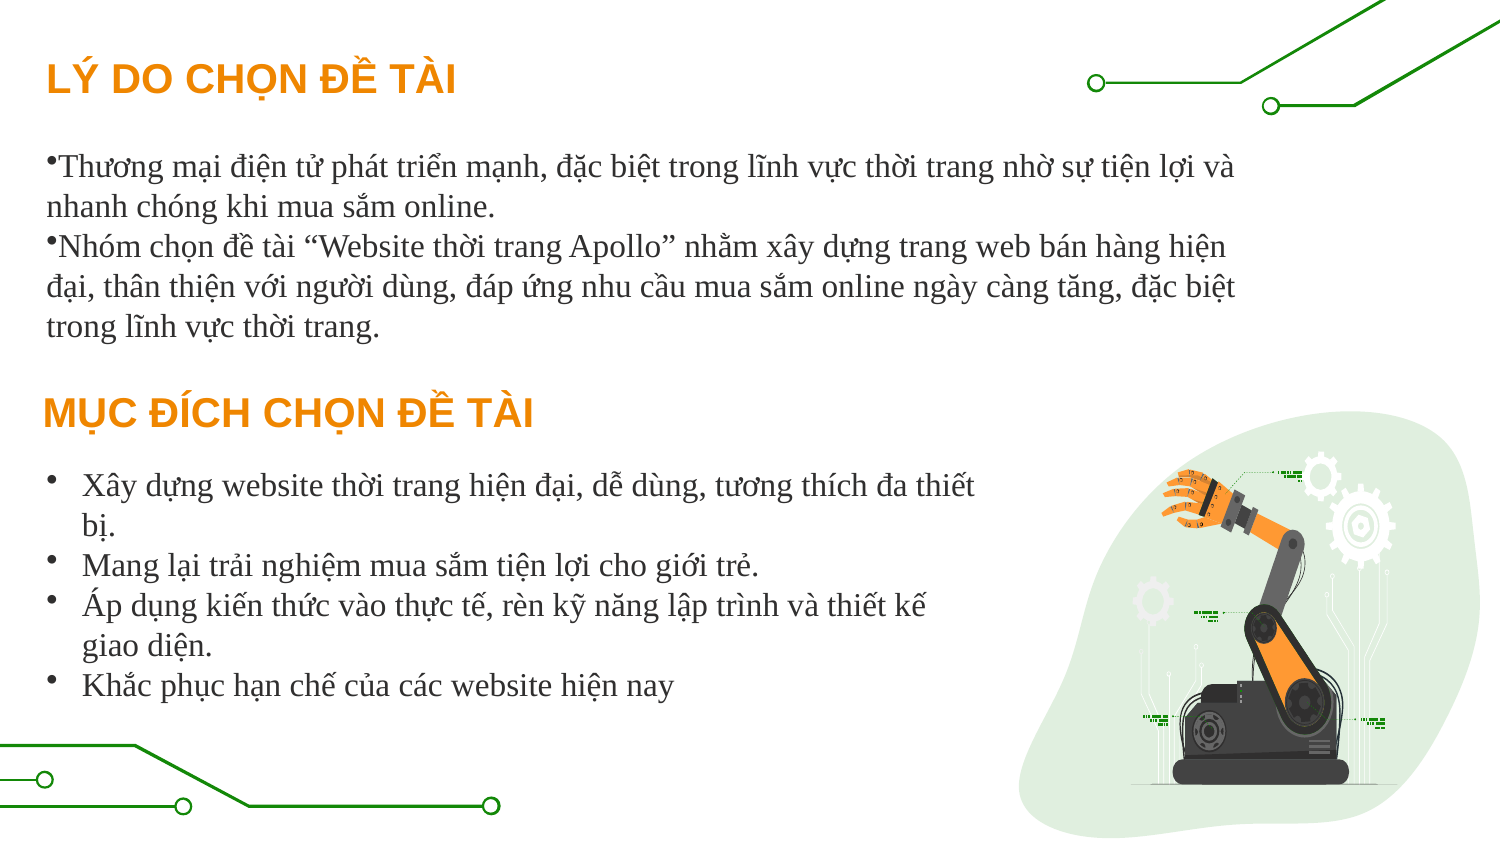

LÝ DO CHỌN ĐỀ TÀI
Thương mại điện tử phát triển mạnh, đặc biệt trong lĩnh vực thời trang nhờ sự tiện lợi và nhanh chóng khi mua sắm online.
Nhóm chọn đề tài “Website thời trang Apollo” nhằm xây dựng trang web bán hàng hiện đại, thân thiện với người dùng, đáp ứng nhu cầu mua sắm online ngày càng tăng, đặc biệt trong lĩnh vực thời trang.

MỤC ĐÍCH CHỌN ĐỀ TÀI

Xây dựng website thời trang hiện đại, dễ dùng, tương thích đa thiết bị.
Mang lại trải nghiệm mua sắm tiện lợi cho giới trẻ.
Áp dụng kiến thức vào thực tế, rèn kỹ năng lập trình và thiết kế giao diện.
Khắc phục hạn chế của các website hiện nay